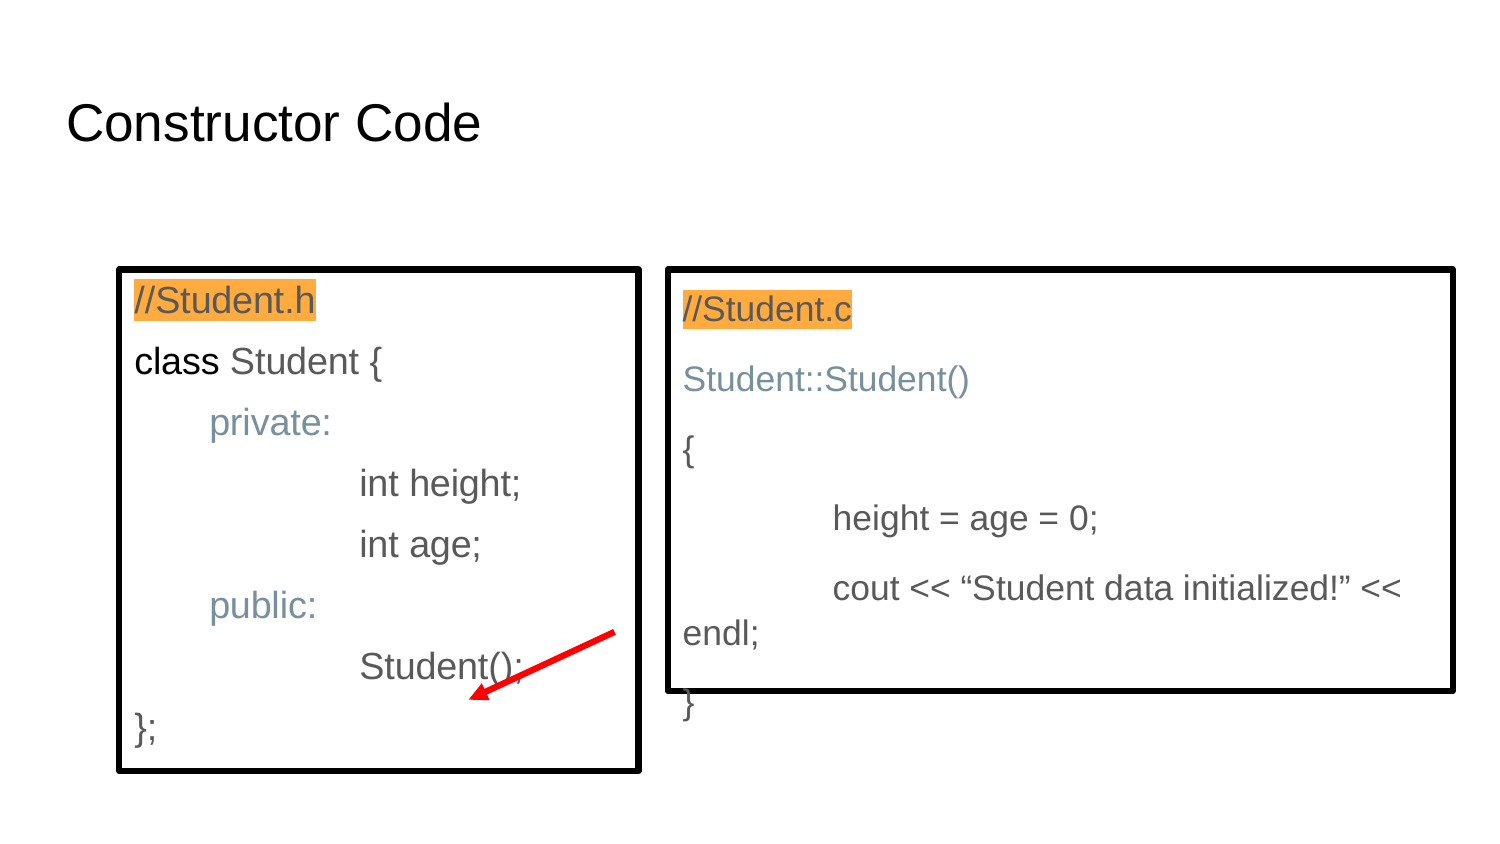

# Constructor Code
//Student.h
class Student {
private:
	int height;
	int age;
public:
	Student();
};
//Student.c
Student::Student()
{
	height = age = 0;
	cout << “Student data initialized!” << endl;
}